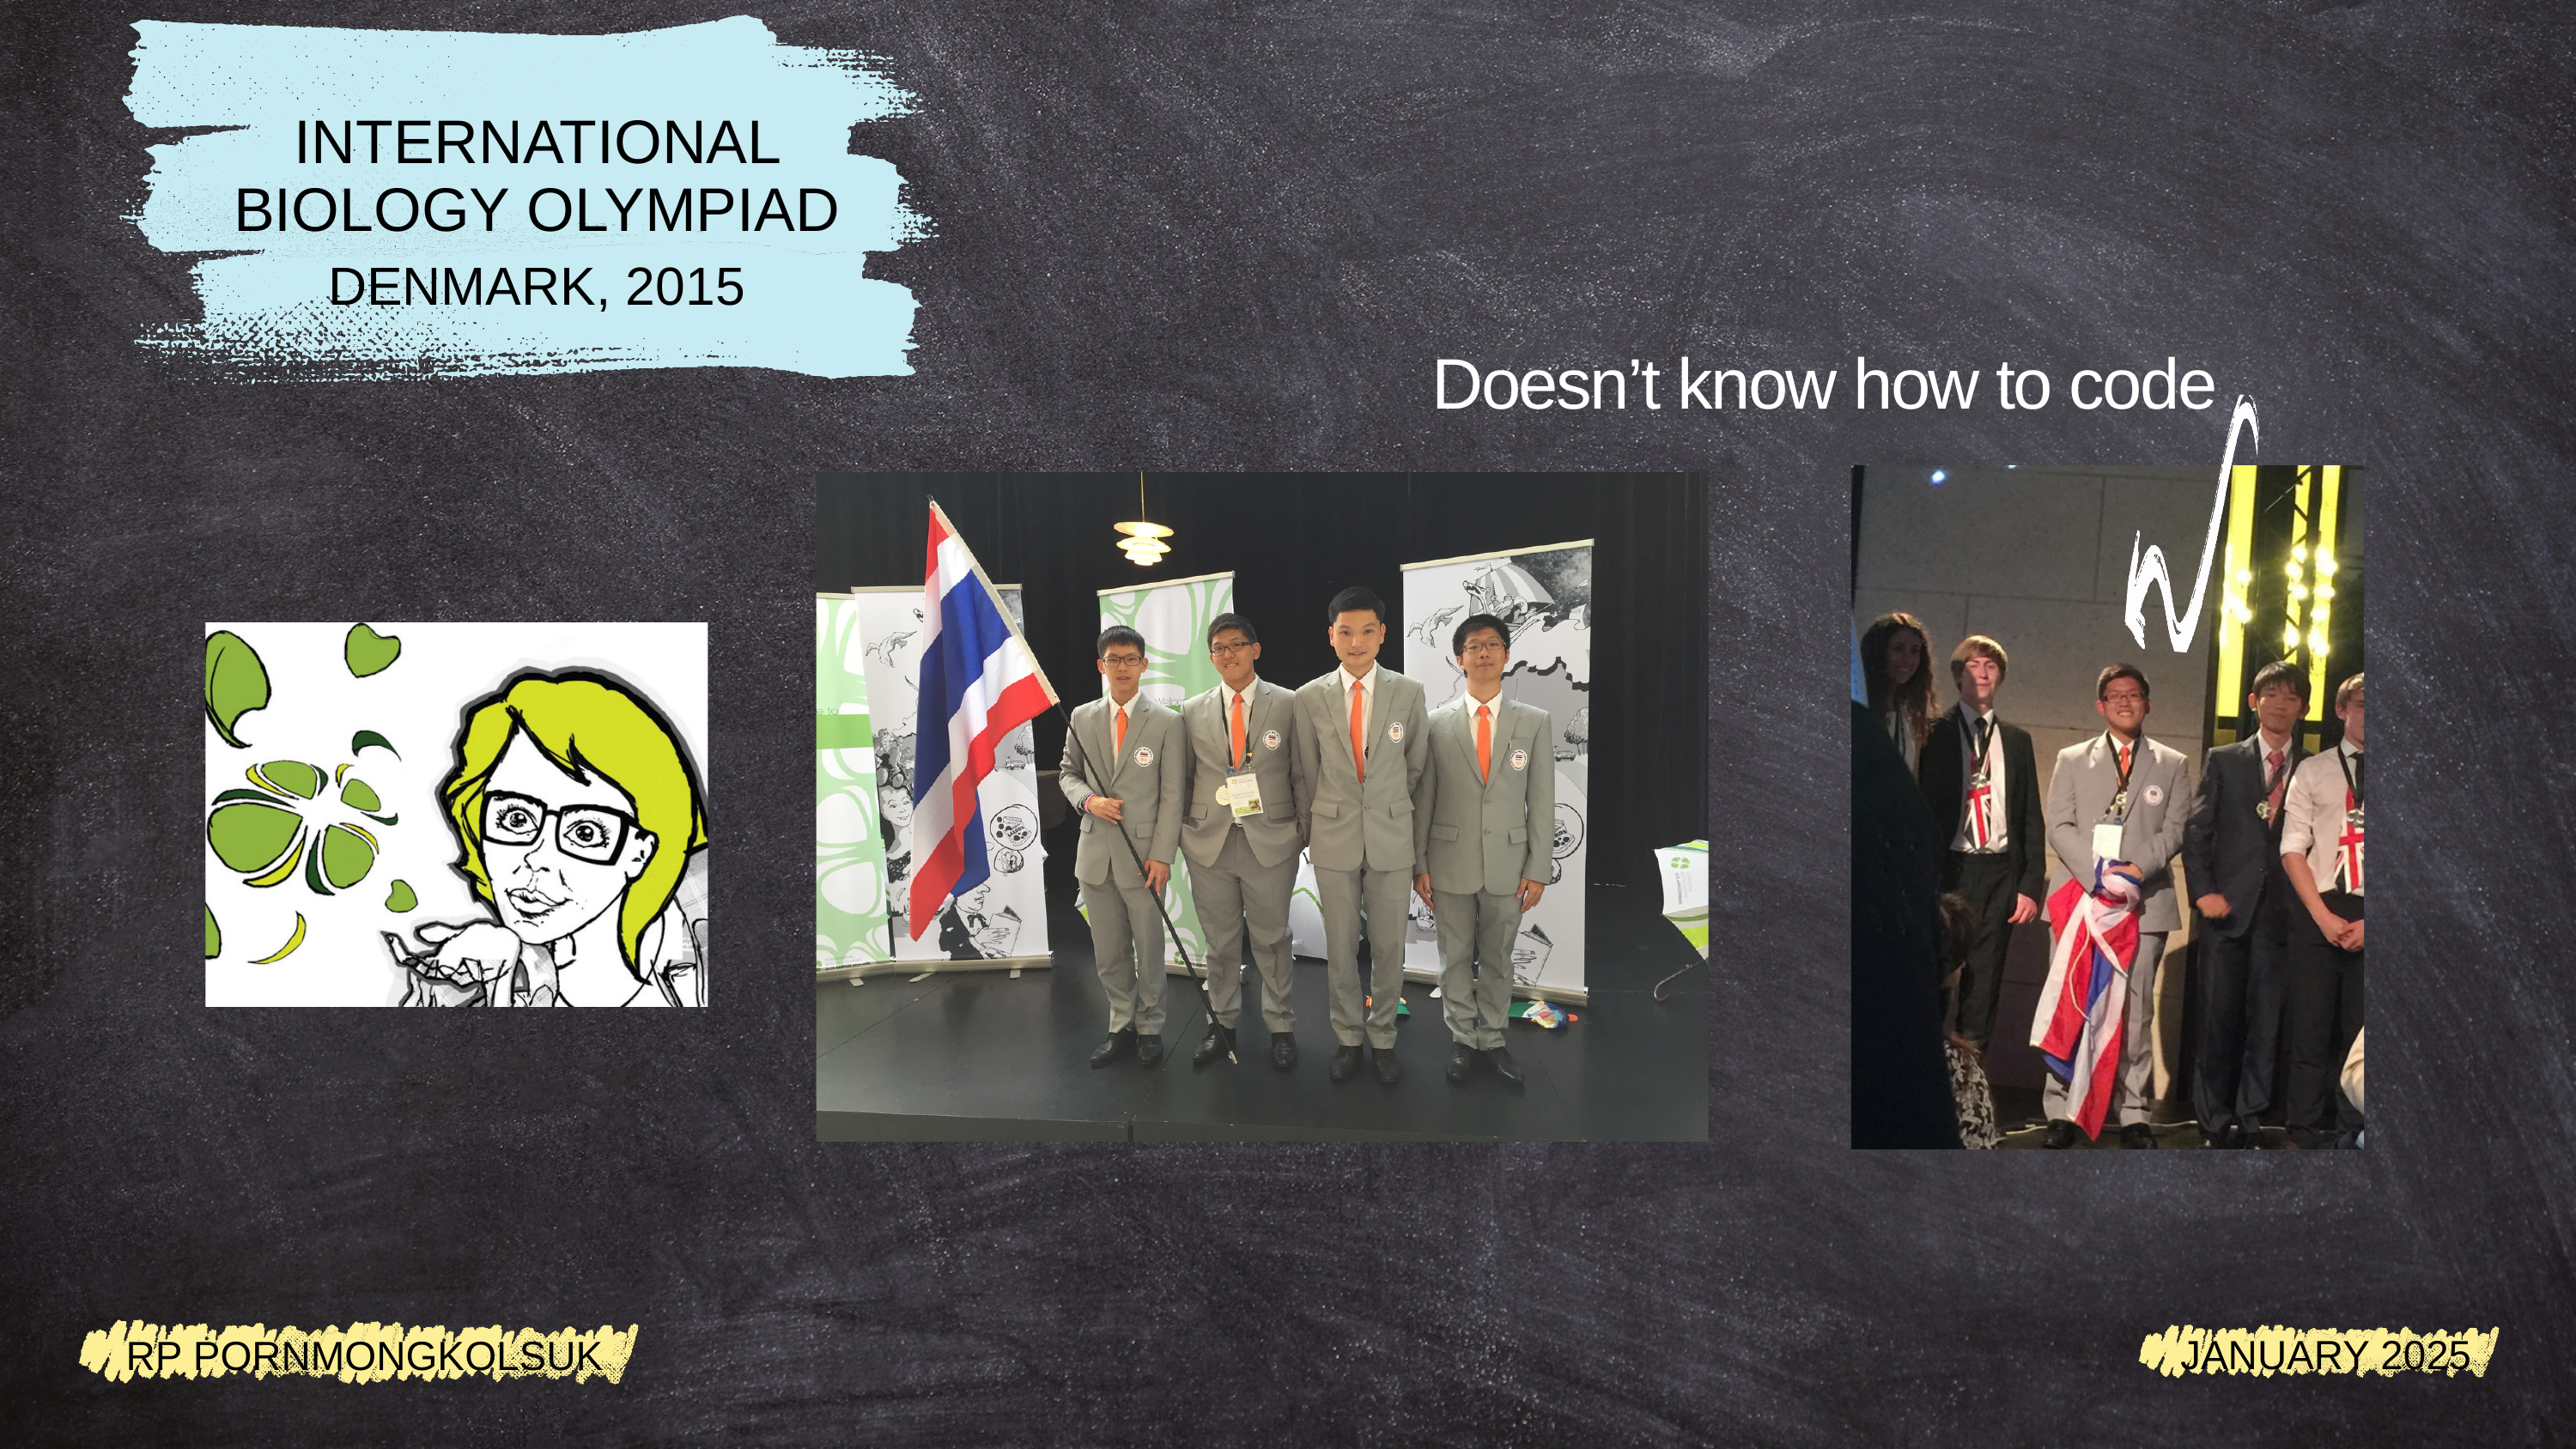

INTERNATIONAL BIOLOGY OLYMPIAD

DENMARK, 2015
Doesn’t know how to code

RP PORNMONGKOLSUK
JANUARY 2025